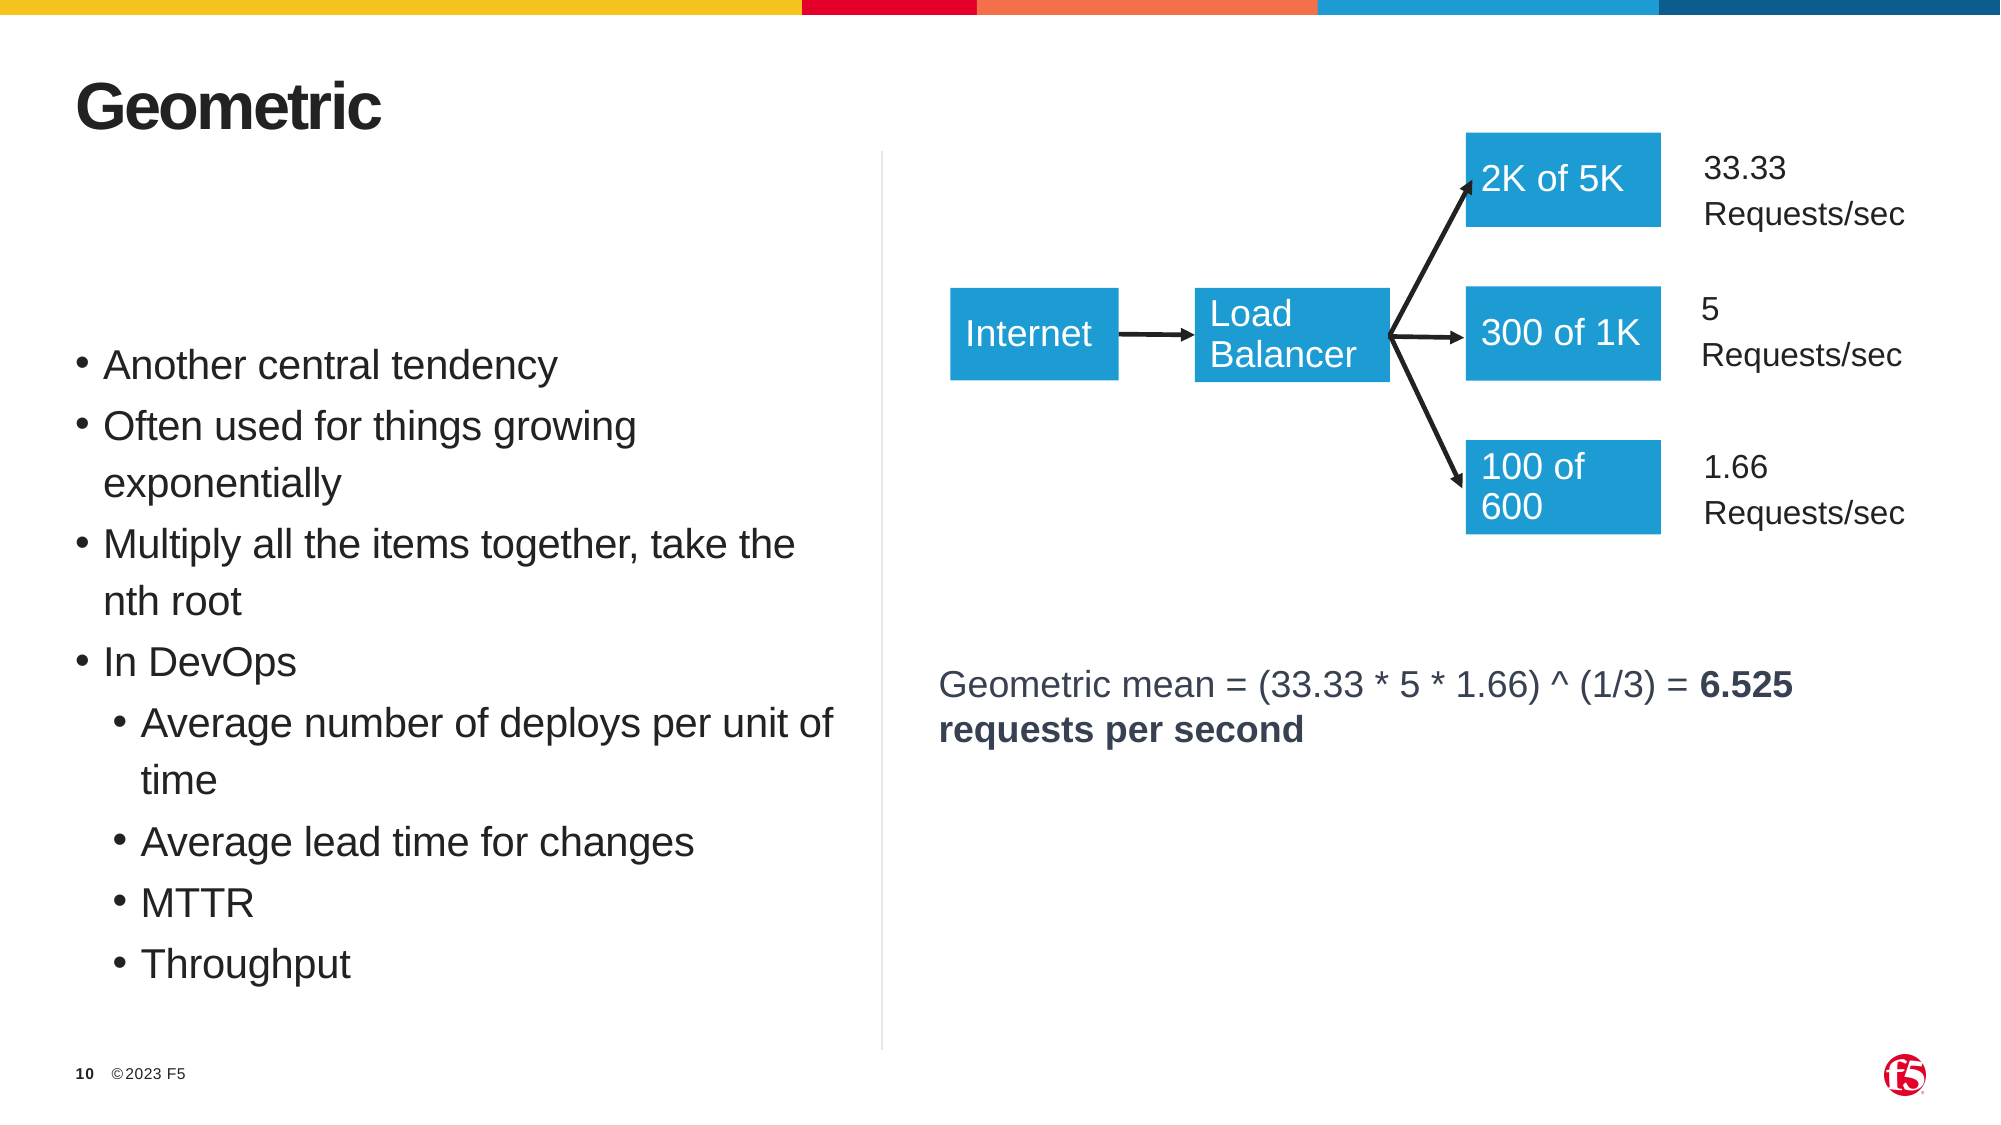

# Geometric
2K of 5K
33.33 Requests/sec
5 Requests/sec
300 of 1K
Internet
Load Balancer
Another central tendency
Often used for things growing exponentially
Multiply all the items together, take the nth root
In DevOps
Average number of deploys per unit of time
Average lead time for changes
MTTR
Throughput
1.66 Requests/sec
100 of 600
Geometric mean = (33.33 * 5 * 1.66) ^ (1/3) = 6.525 requests per second